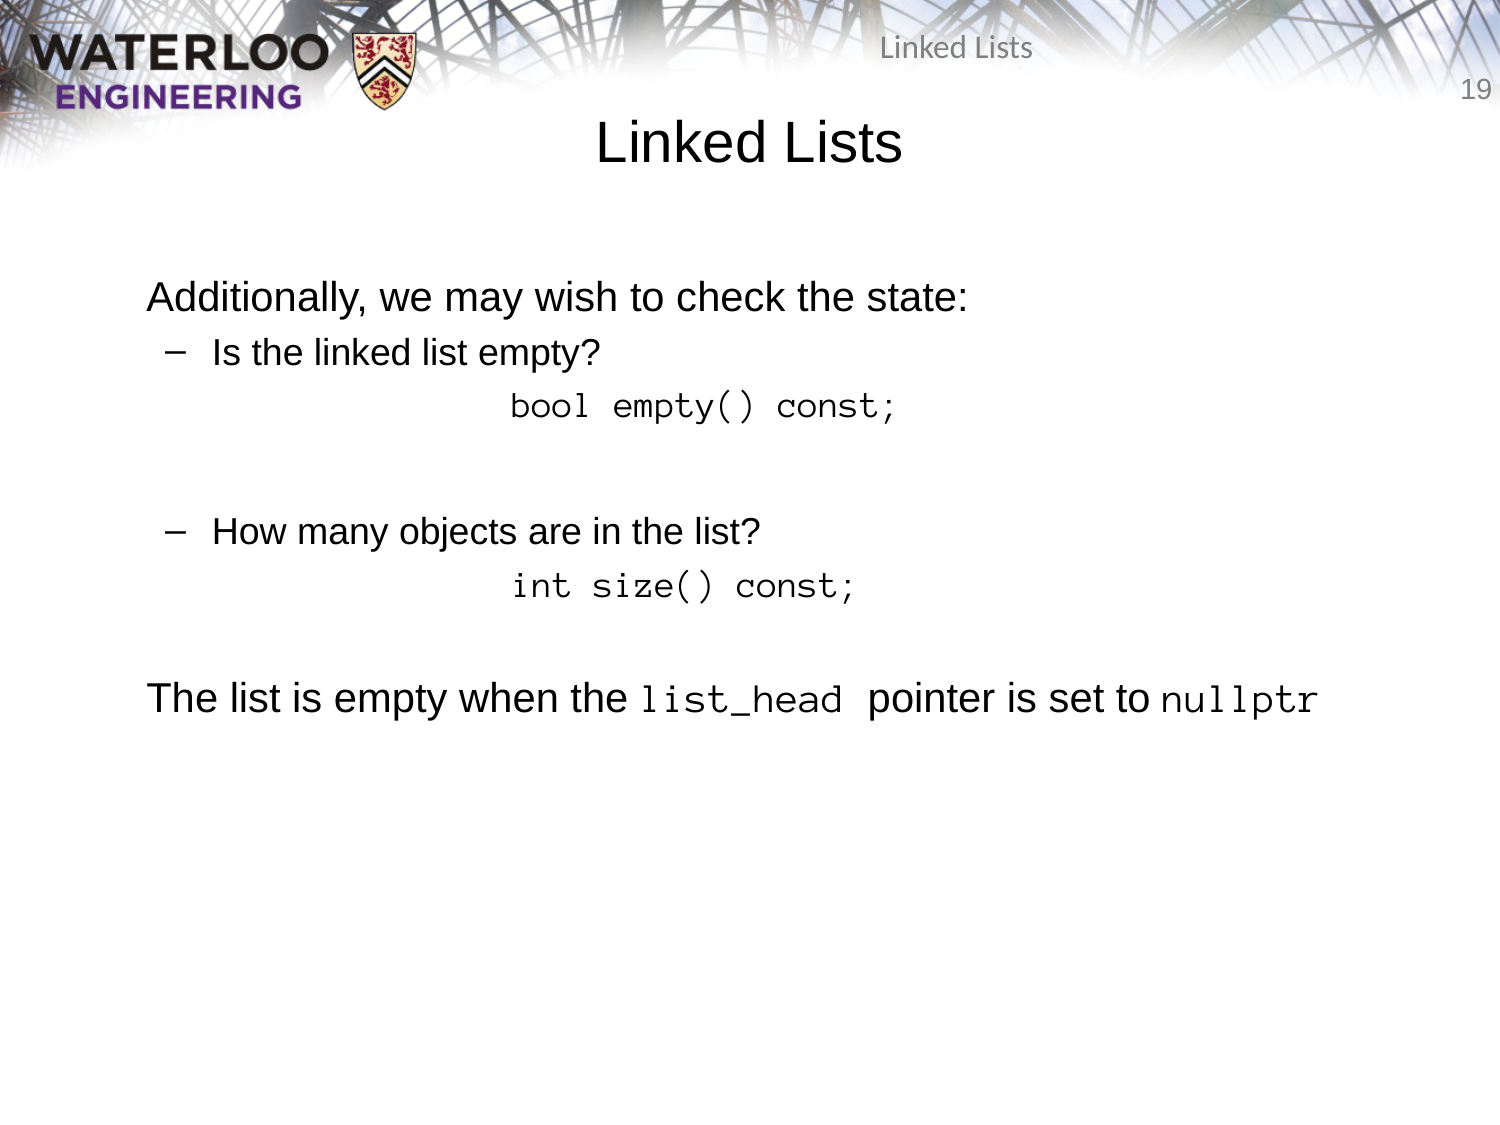

# Linked Lists
	Additionally, we may wish to check the state:
Is the linked list empty?
			bool empty() const;

How many objects are in the list?
			int size() const;

	The list is empty when the list_head pointer is set to nullptr